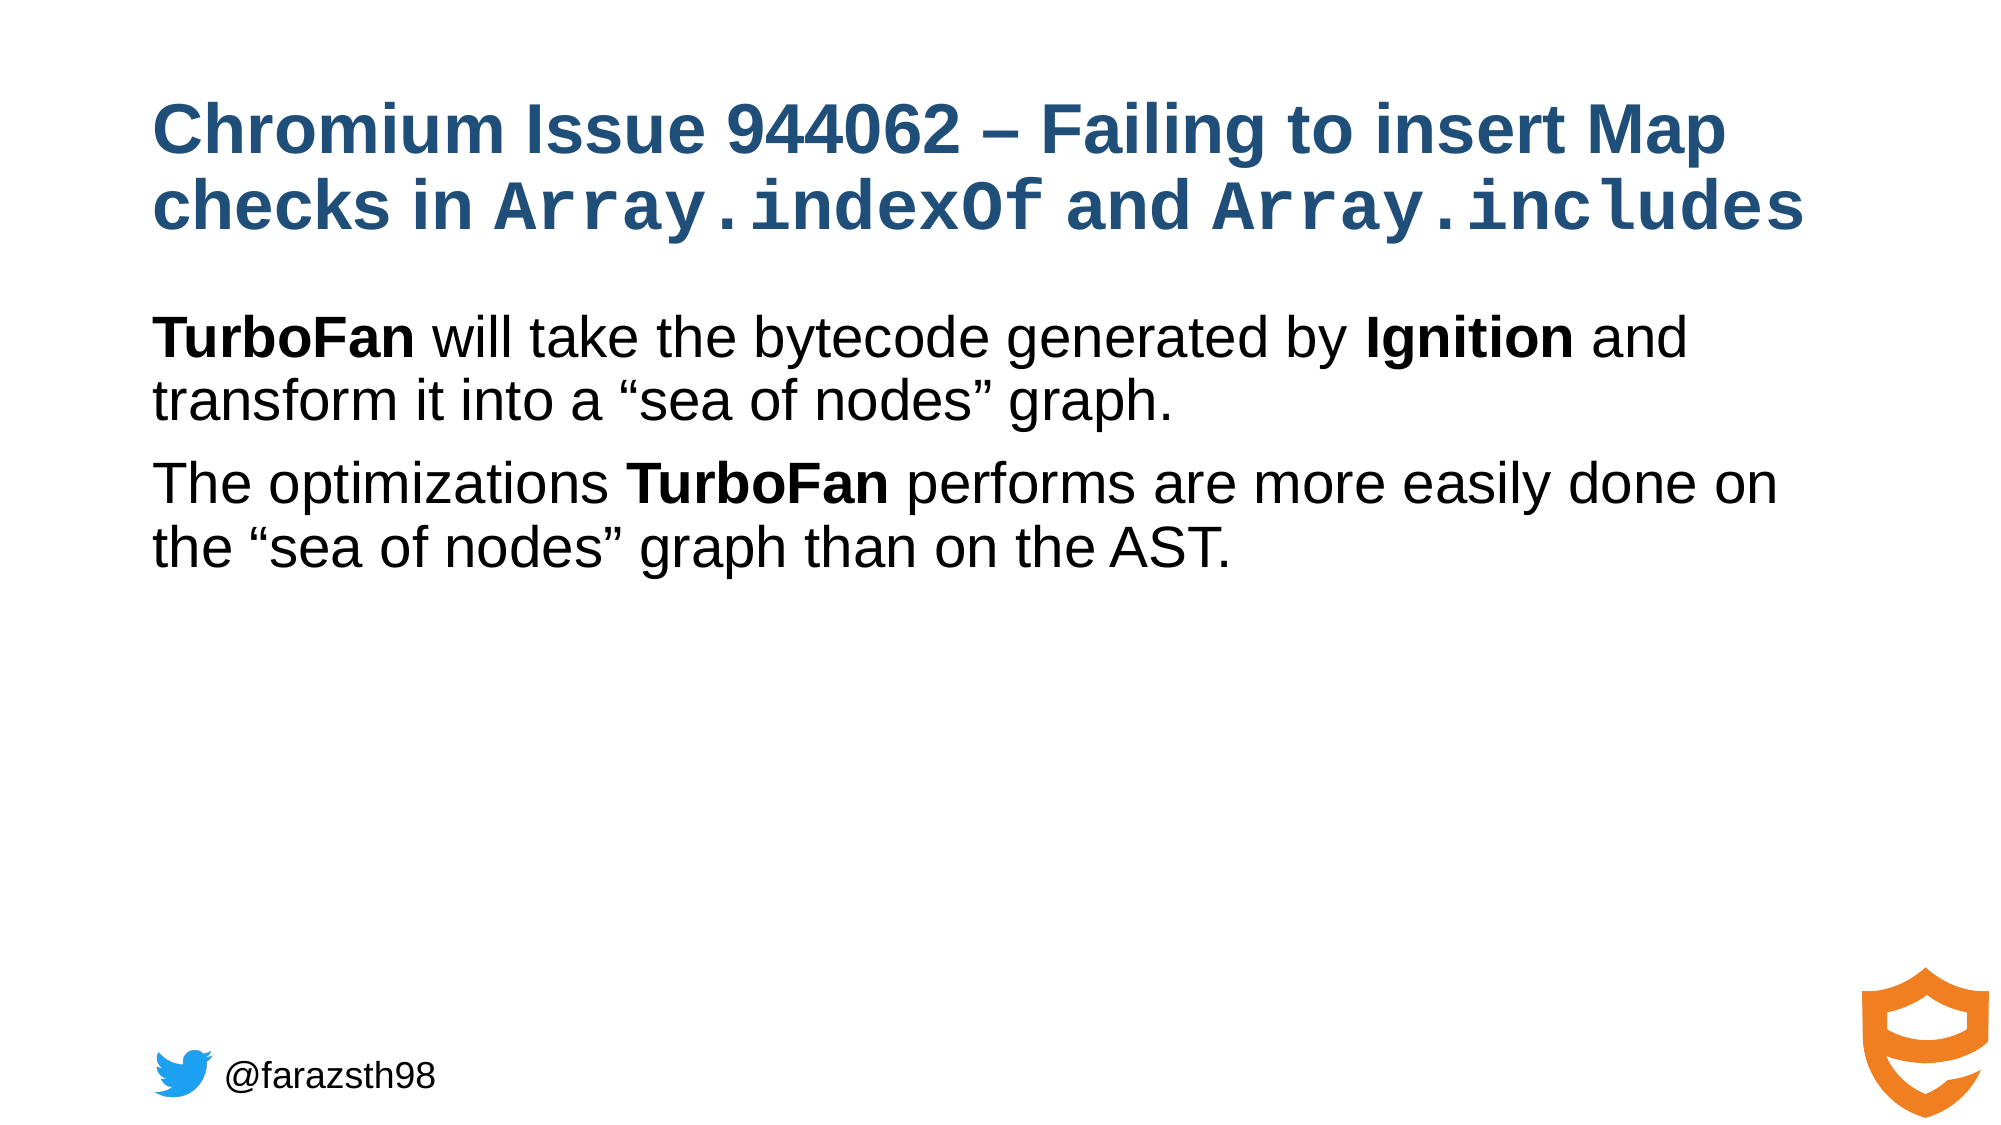

# Chromium Issue 944062 – Failing to insert Map checks in Array.indexOf and Array.includes
TurboFan will take the bytecode generated by Ignition and transform it into a “sea of nodes” graph.
The optimizations TurboFan performs are more easily done on the “sea of nodes” graph than on the AST.